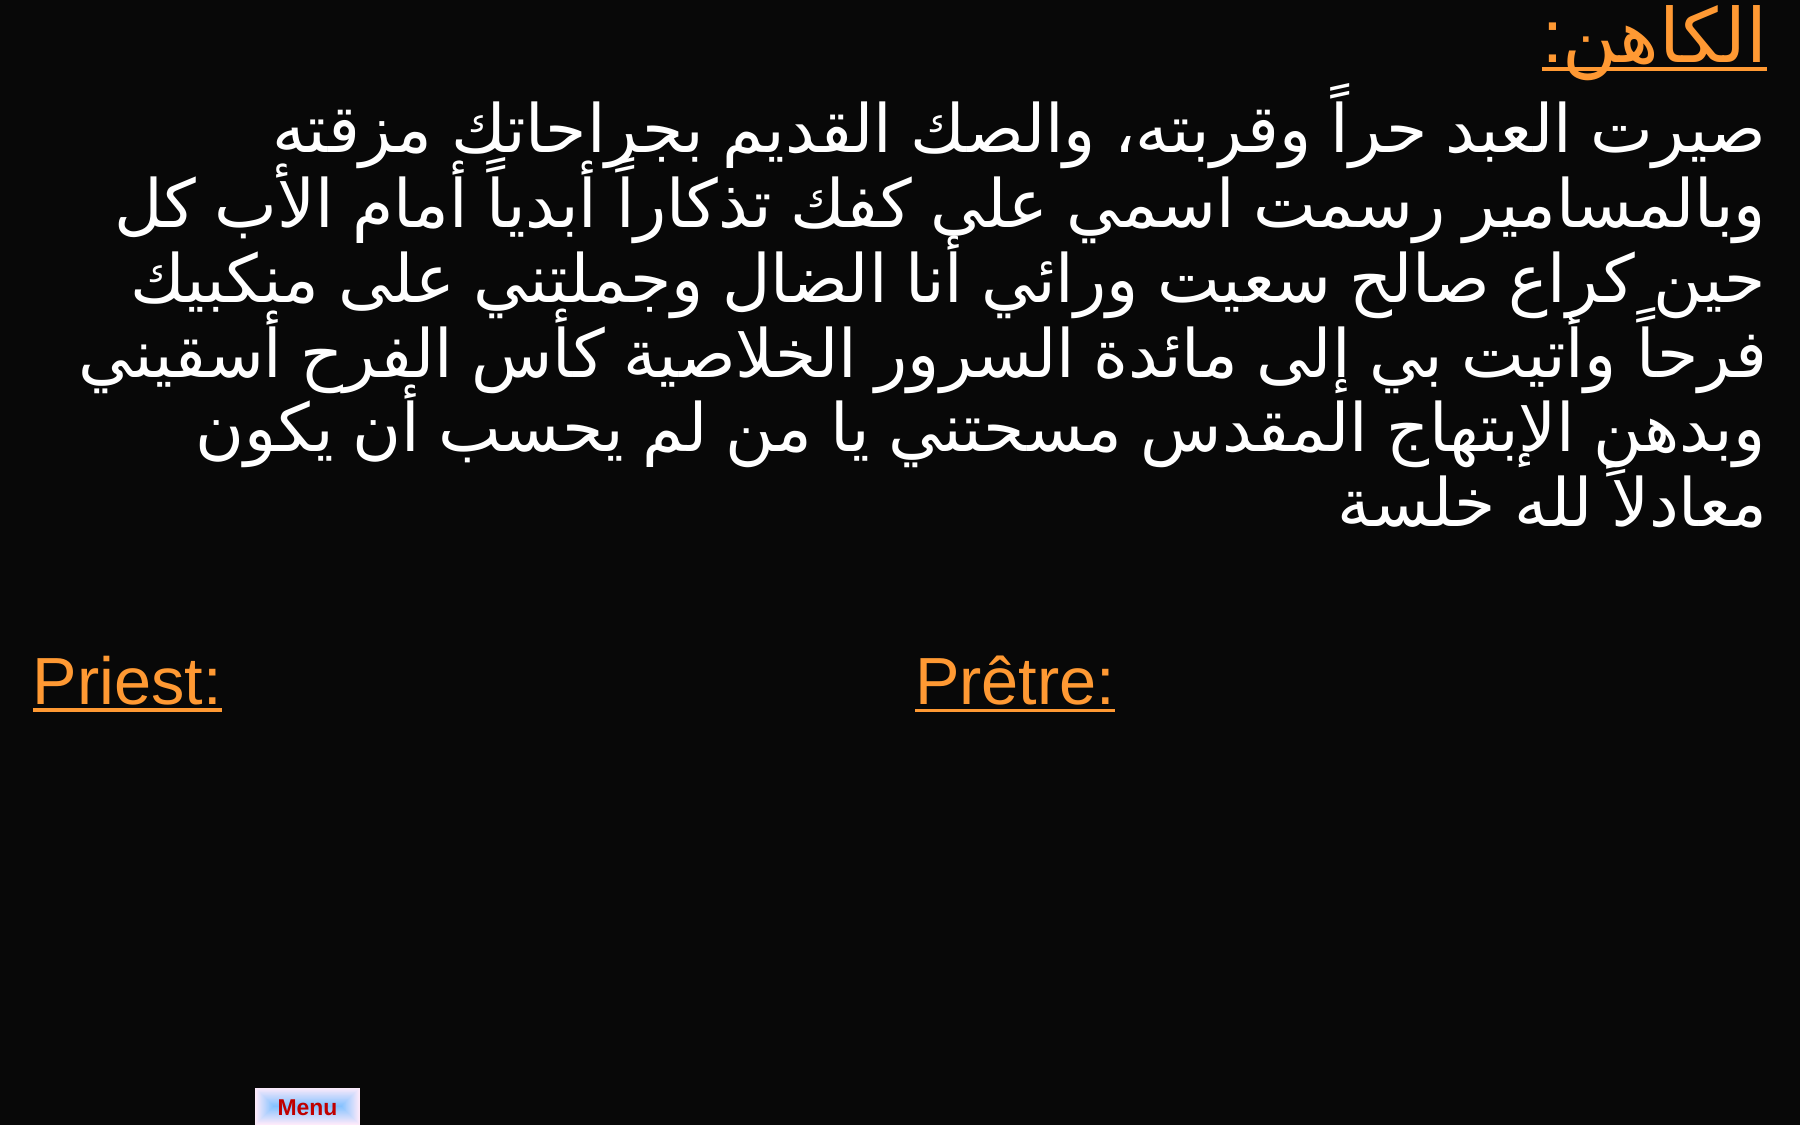

| الكاهن: صيرت العبد حراً وقربته، والصك القديم بجراحاتك مزقته وبالمسامير رسمت اسمي على كفك تذكاراً أبدياً أمام الأب كل حين كراع صالح سعيت ورائي أنا الضال وجملتني على منكبيك فرحاً وأتيت بي إلى مائدة السرور الخلاصية كأس الفرح أسقيني وبدهن الإبتهاج المقدس مسحتني يا من لم يحسب أن يكون معادلاً لله خلسة |  |
| --- | --- |
| Priest: | Prêtre: |

Menu